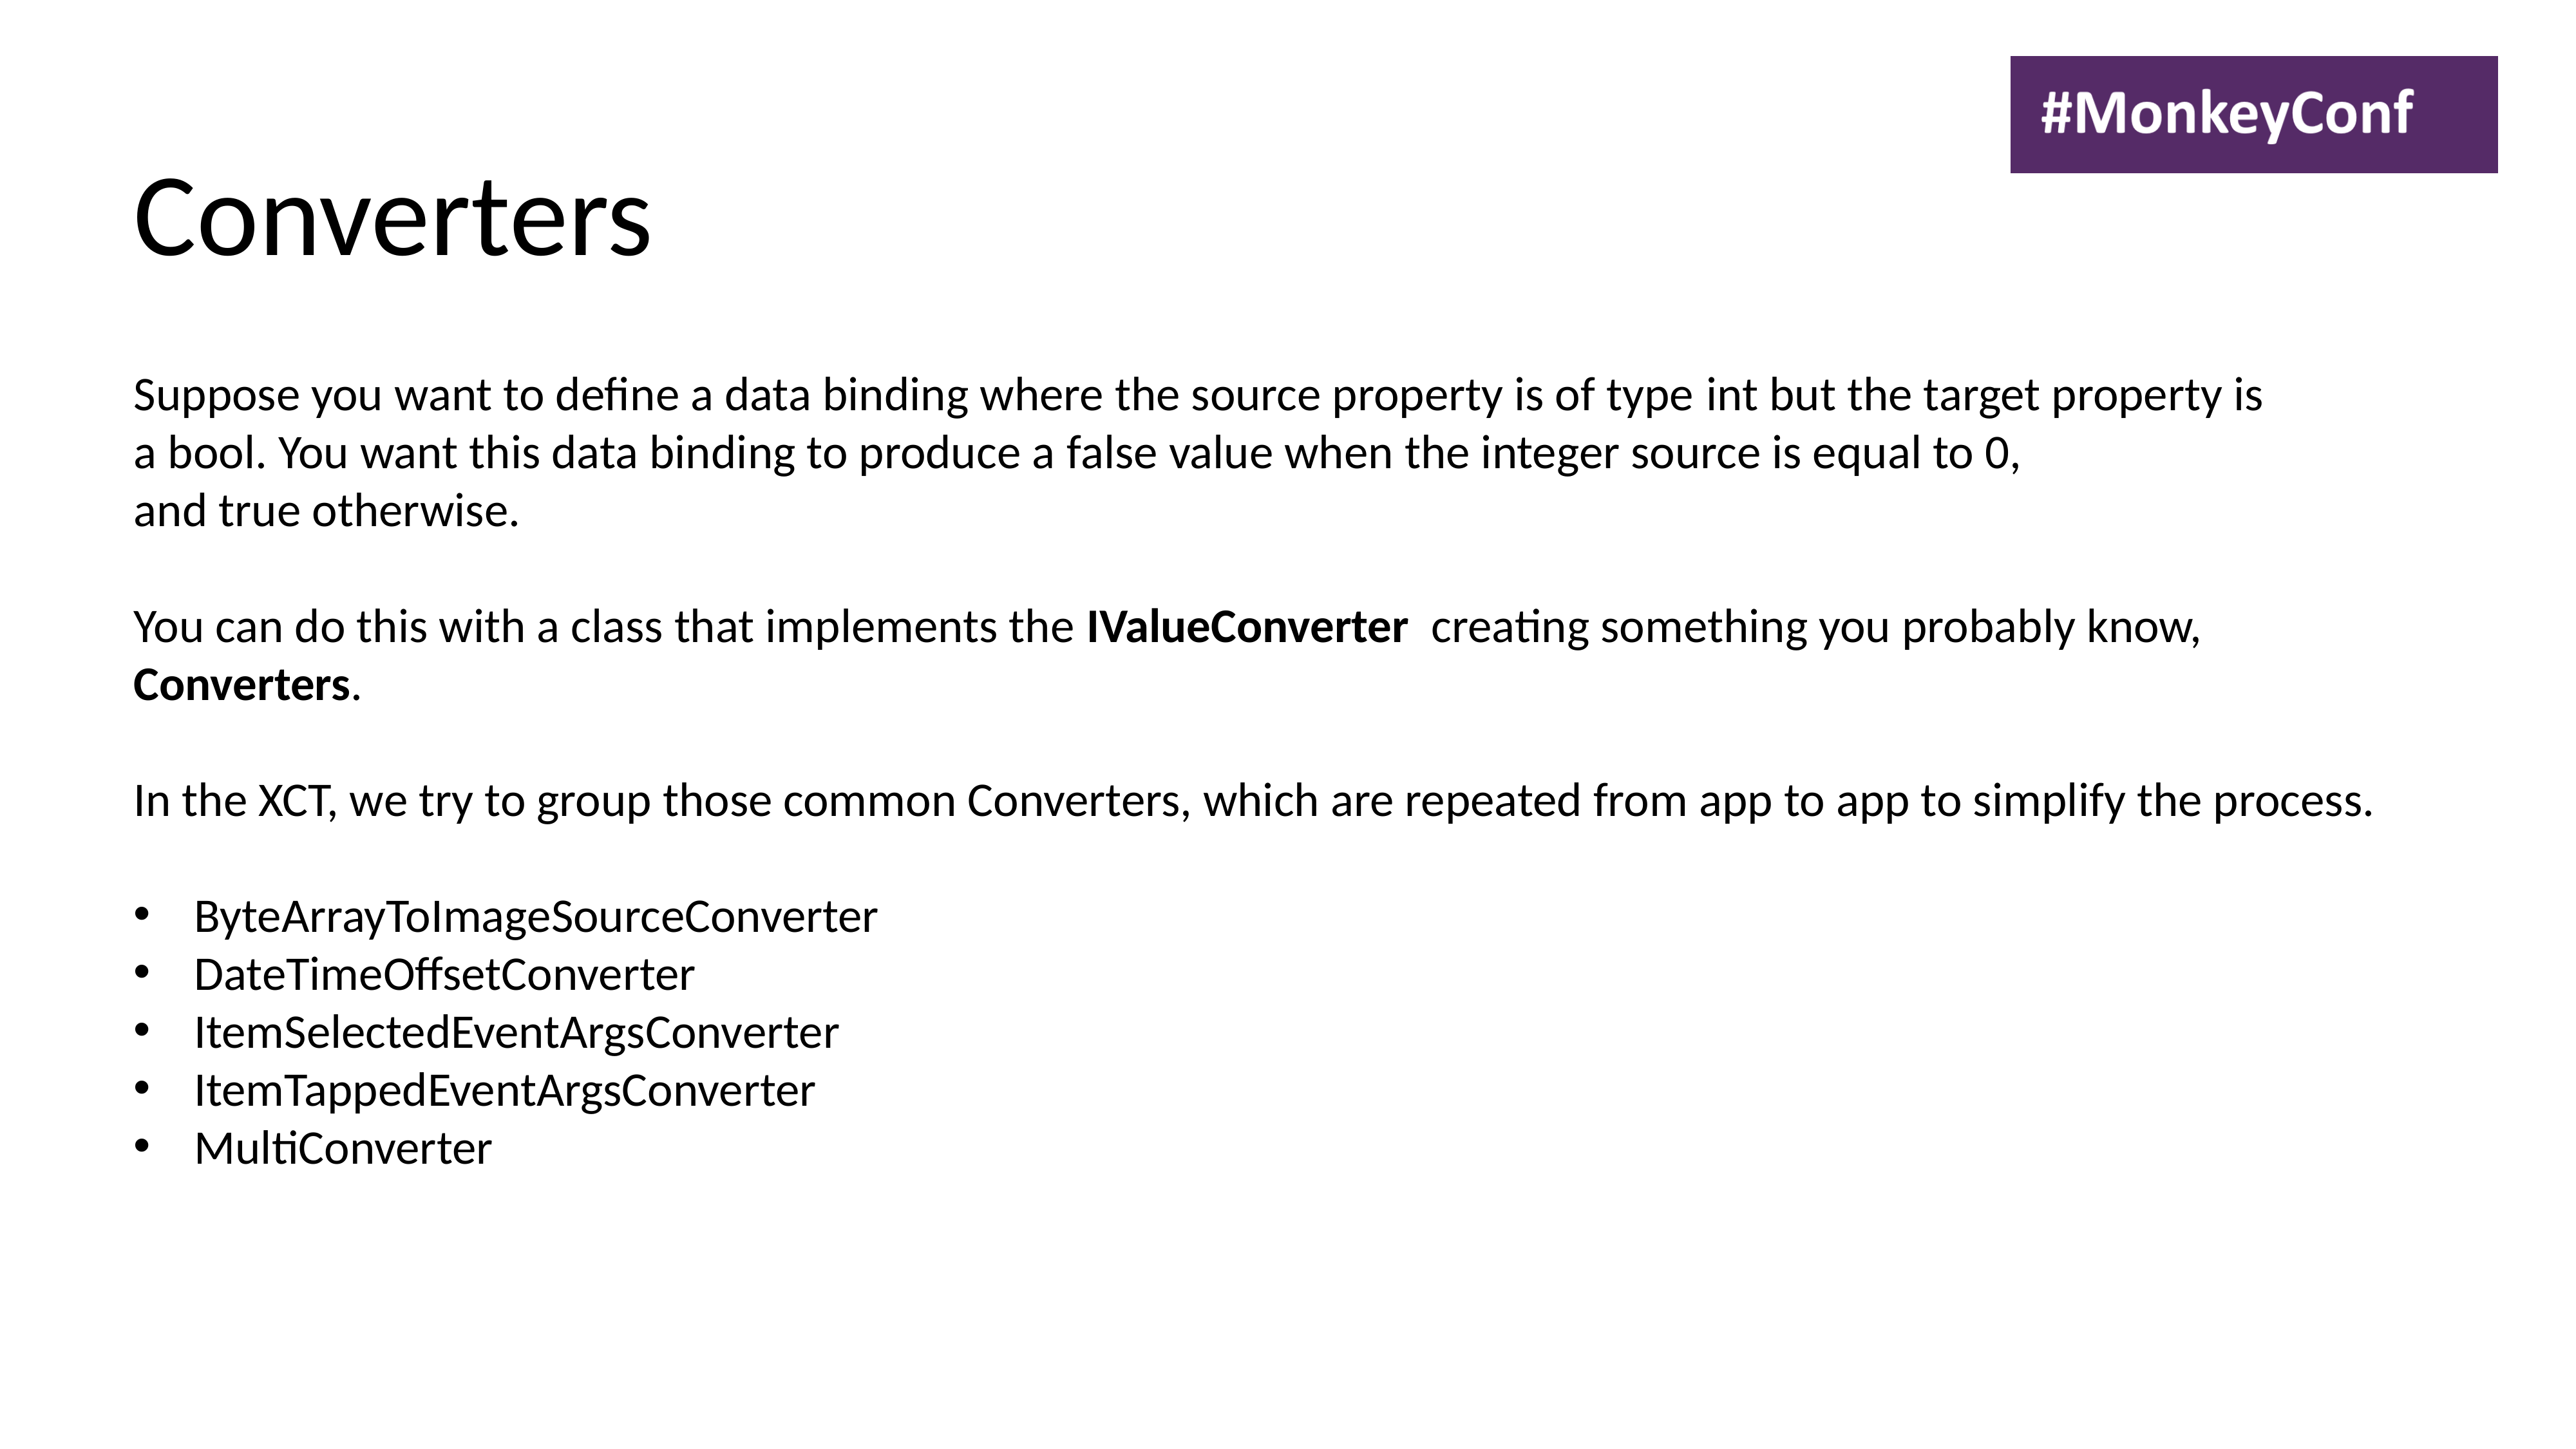

# Converters
Suppose you want to define a data binding where the source property is of type int but the target property is a bool. You want this data binding to produce a false value when the integer source is equal to 0, and true otherwise.

You can do this with a class that implements the IValueConverter  creating something you probably know, Converters.

In the XCT, we try to group those common Converters, which are repeated from app to app to simplify the process.

ByteArrayToImageSourceConverter
DateTimeOffsetConverter
ItemSelectedEventArgsConverter
ItemTappedEventArgsConverter
MultiConverter